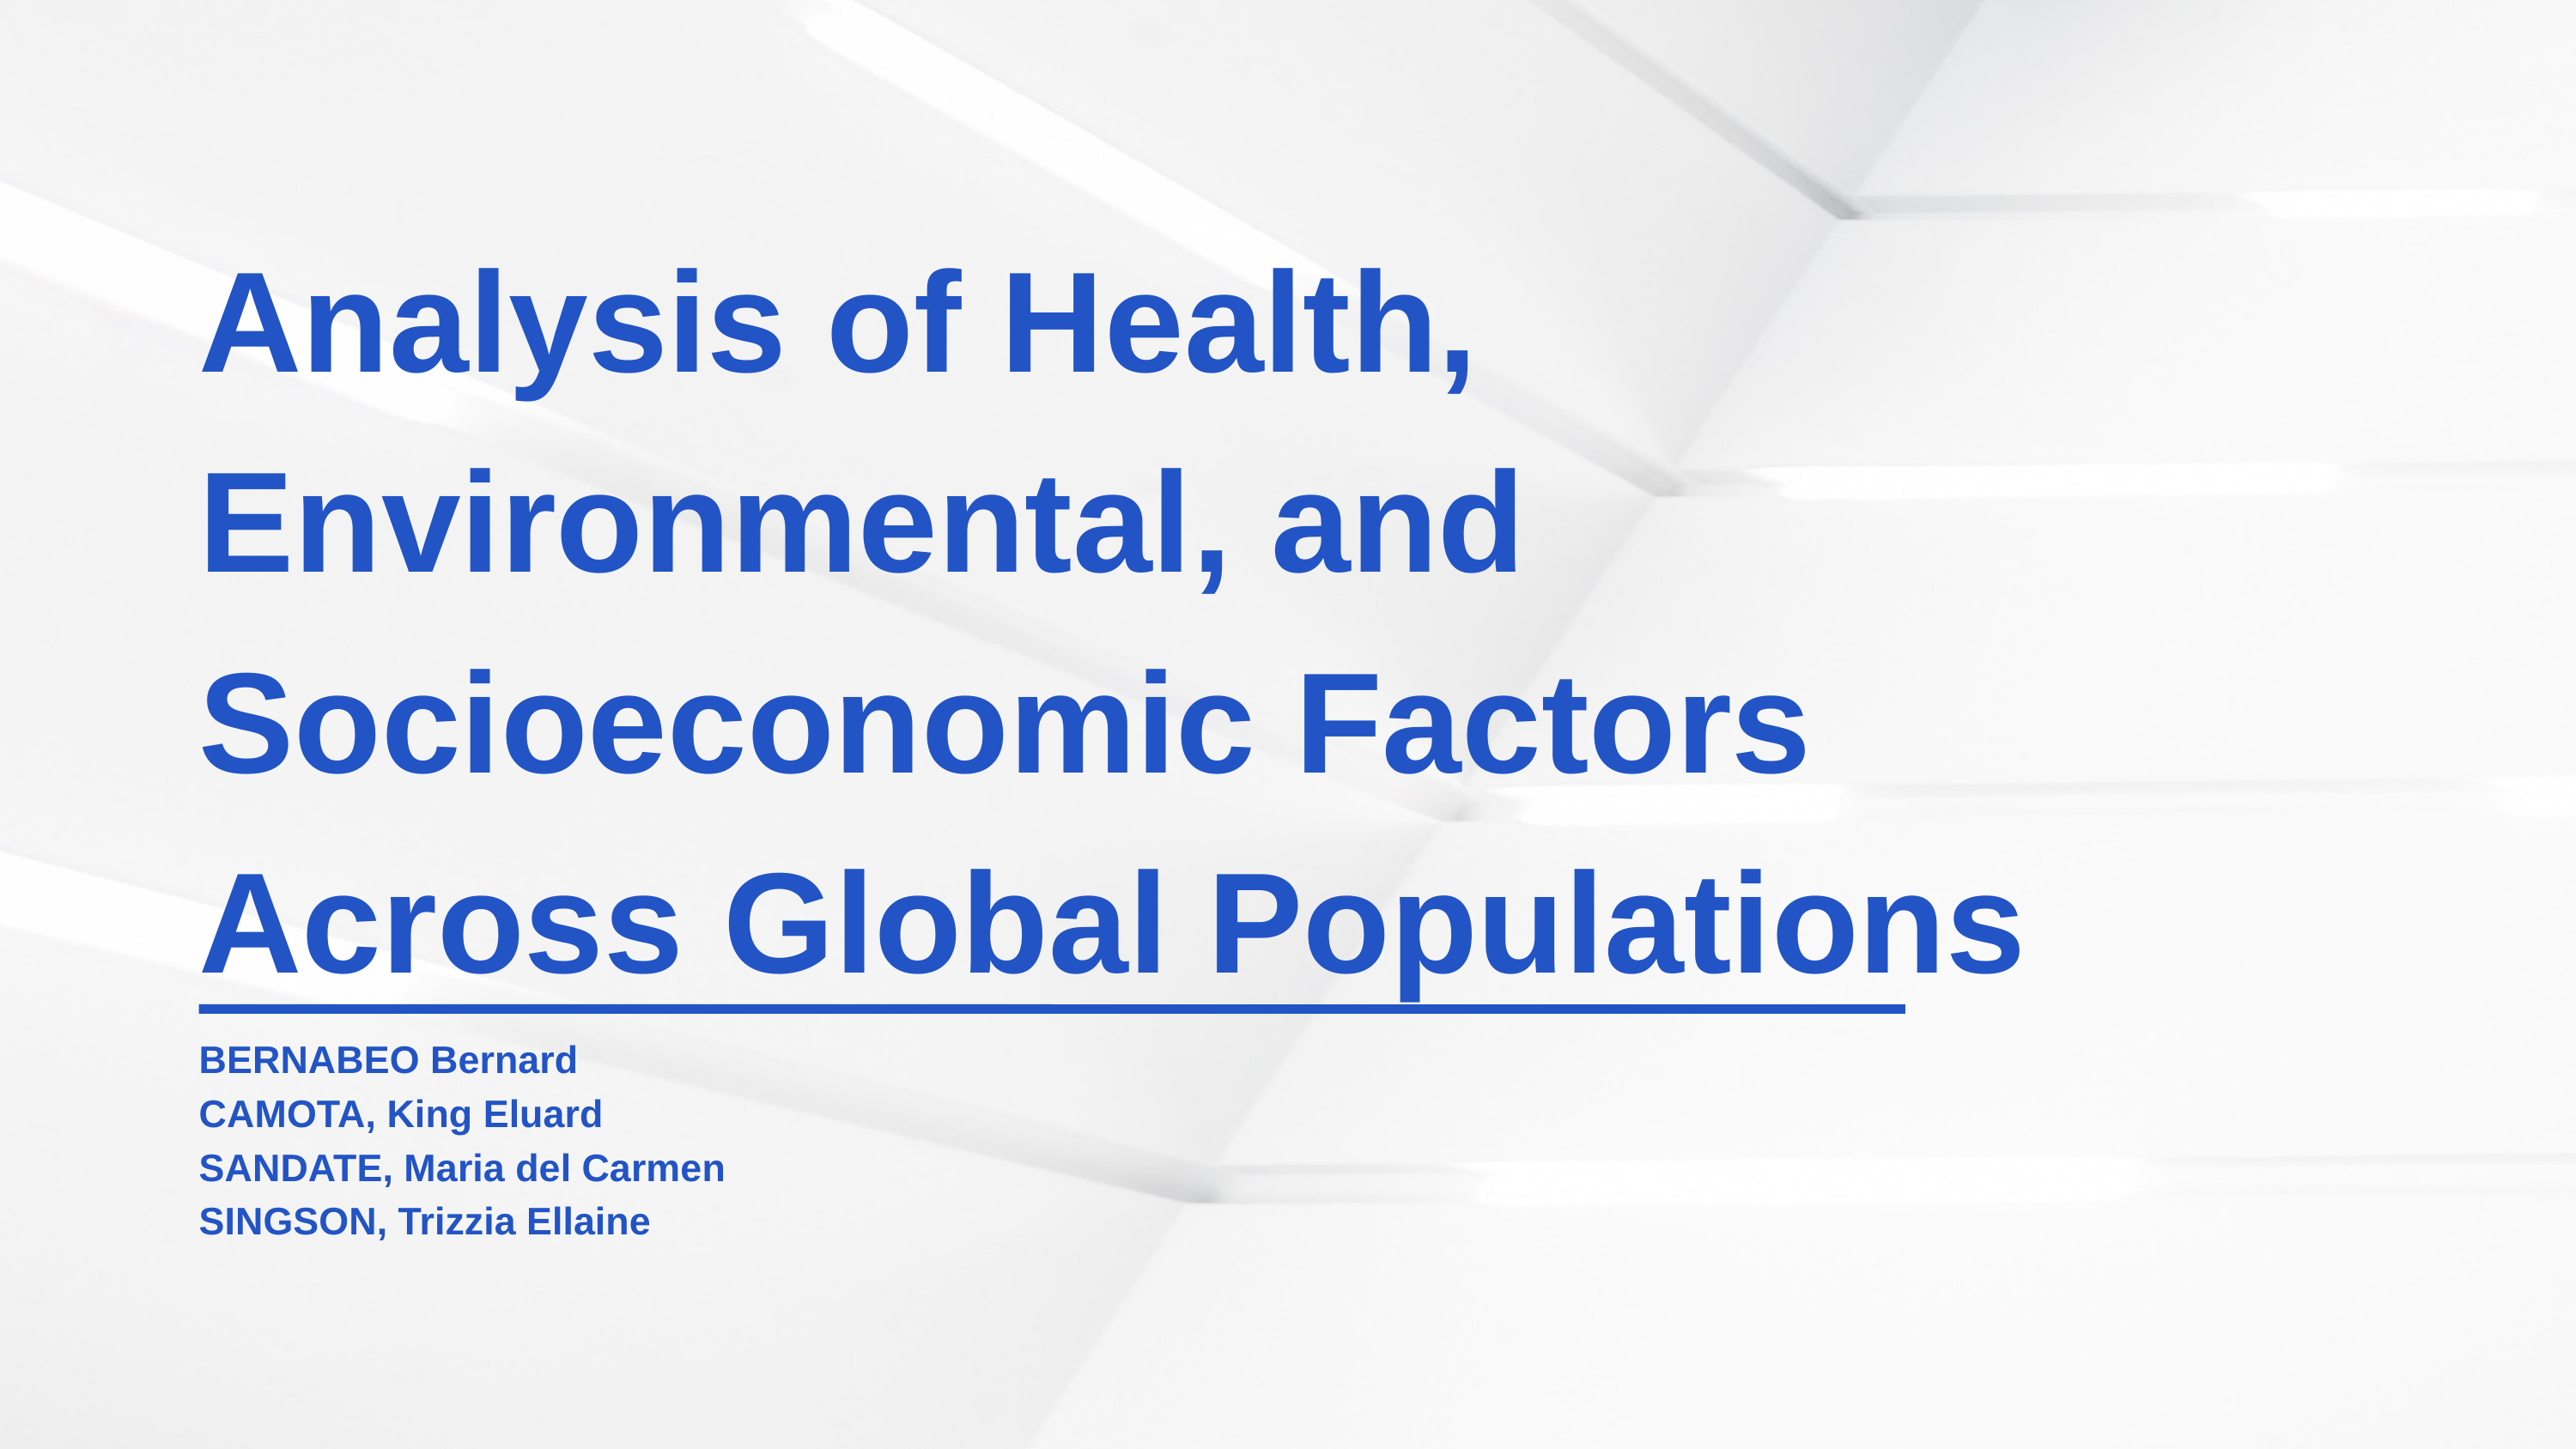

Analysis of Health, Environmental, and Socioeconomic Factors Across Global Populations

BERNABEO Bernard
CAMOTA, King Eluard
SANDATE, Maria del Carmen
SINGSON, Trizzia Ellaine